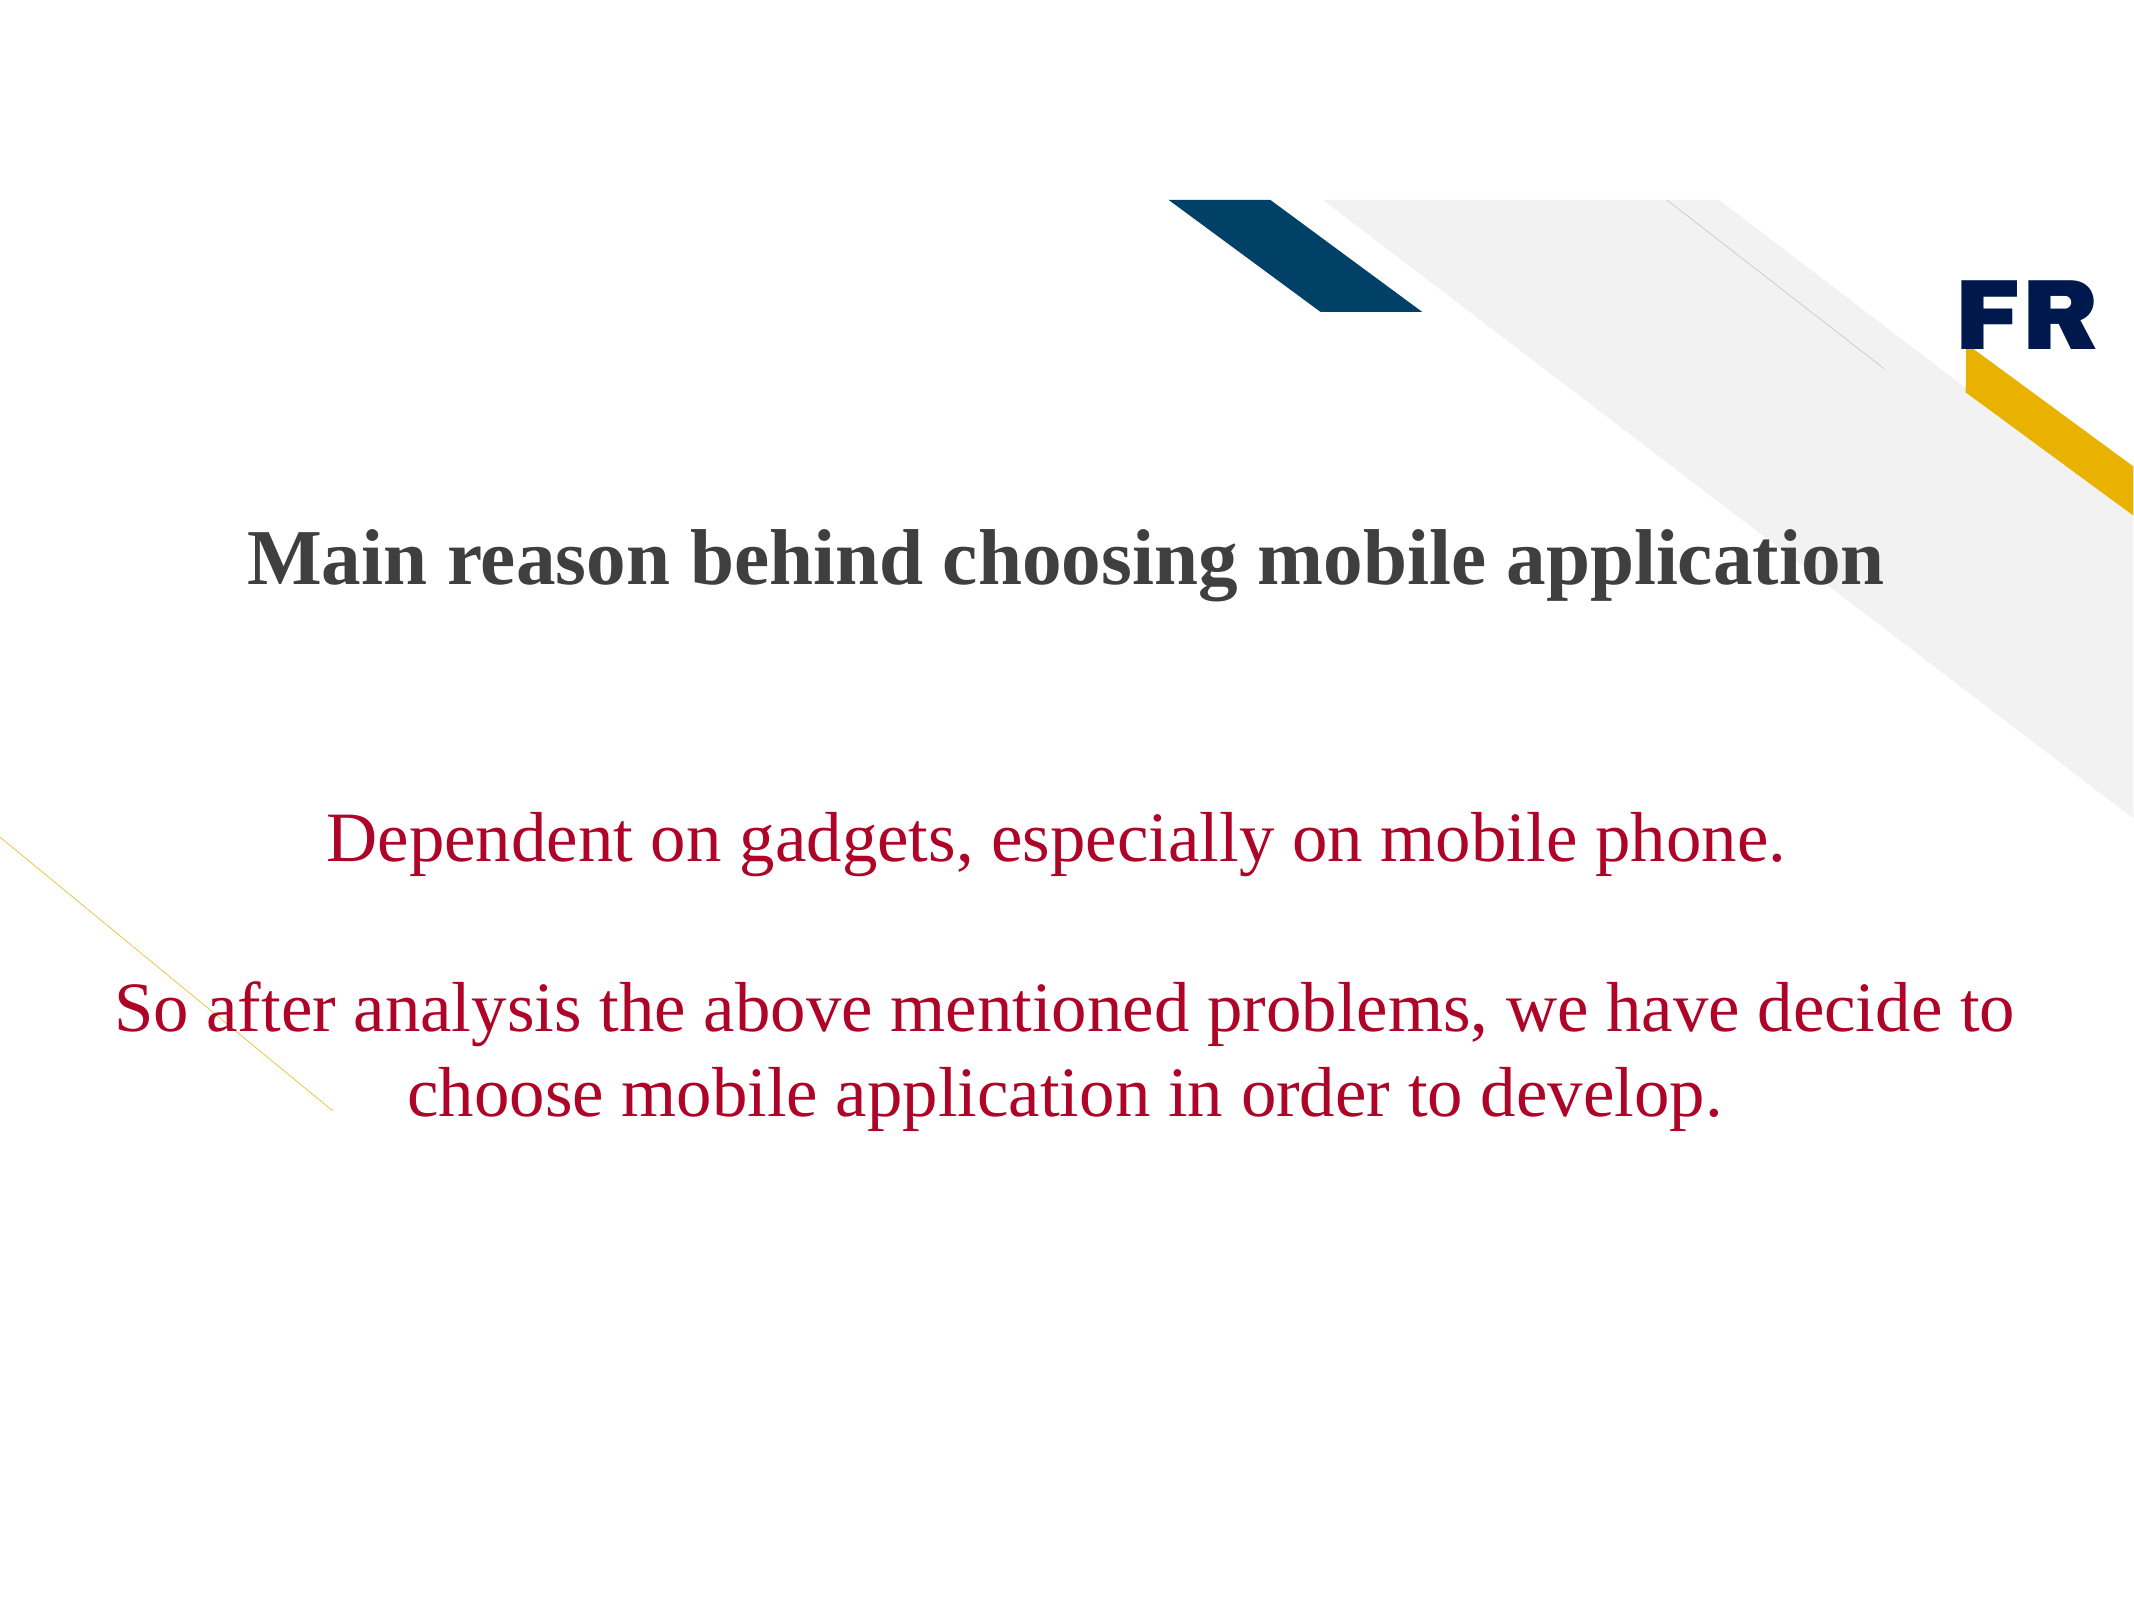

Main reason behind choosing mobile application

Dependent on gadgets, especially on mobile phone.

So after analysis the above mentioned problems, we have decide to choose mobile application in order to develop.
5